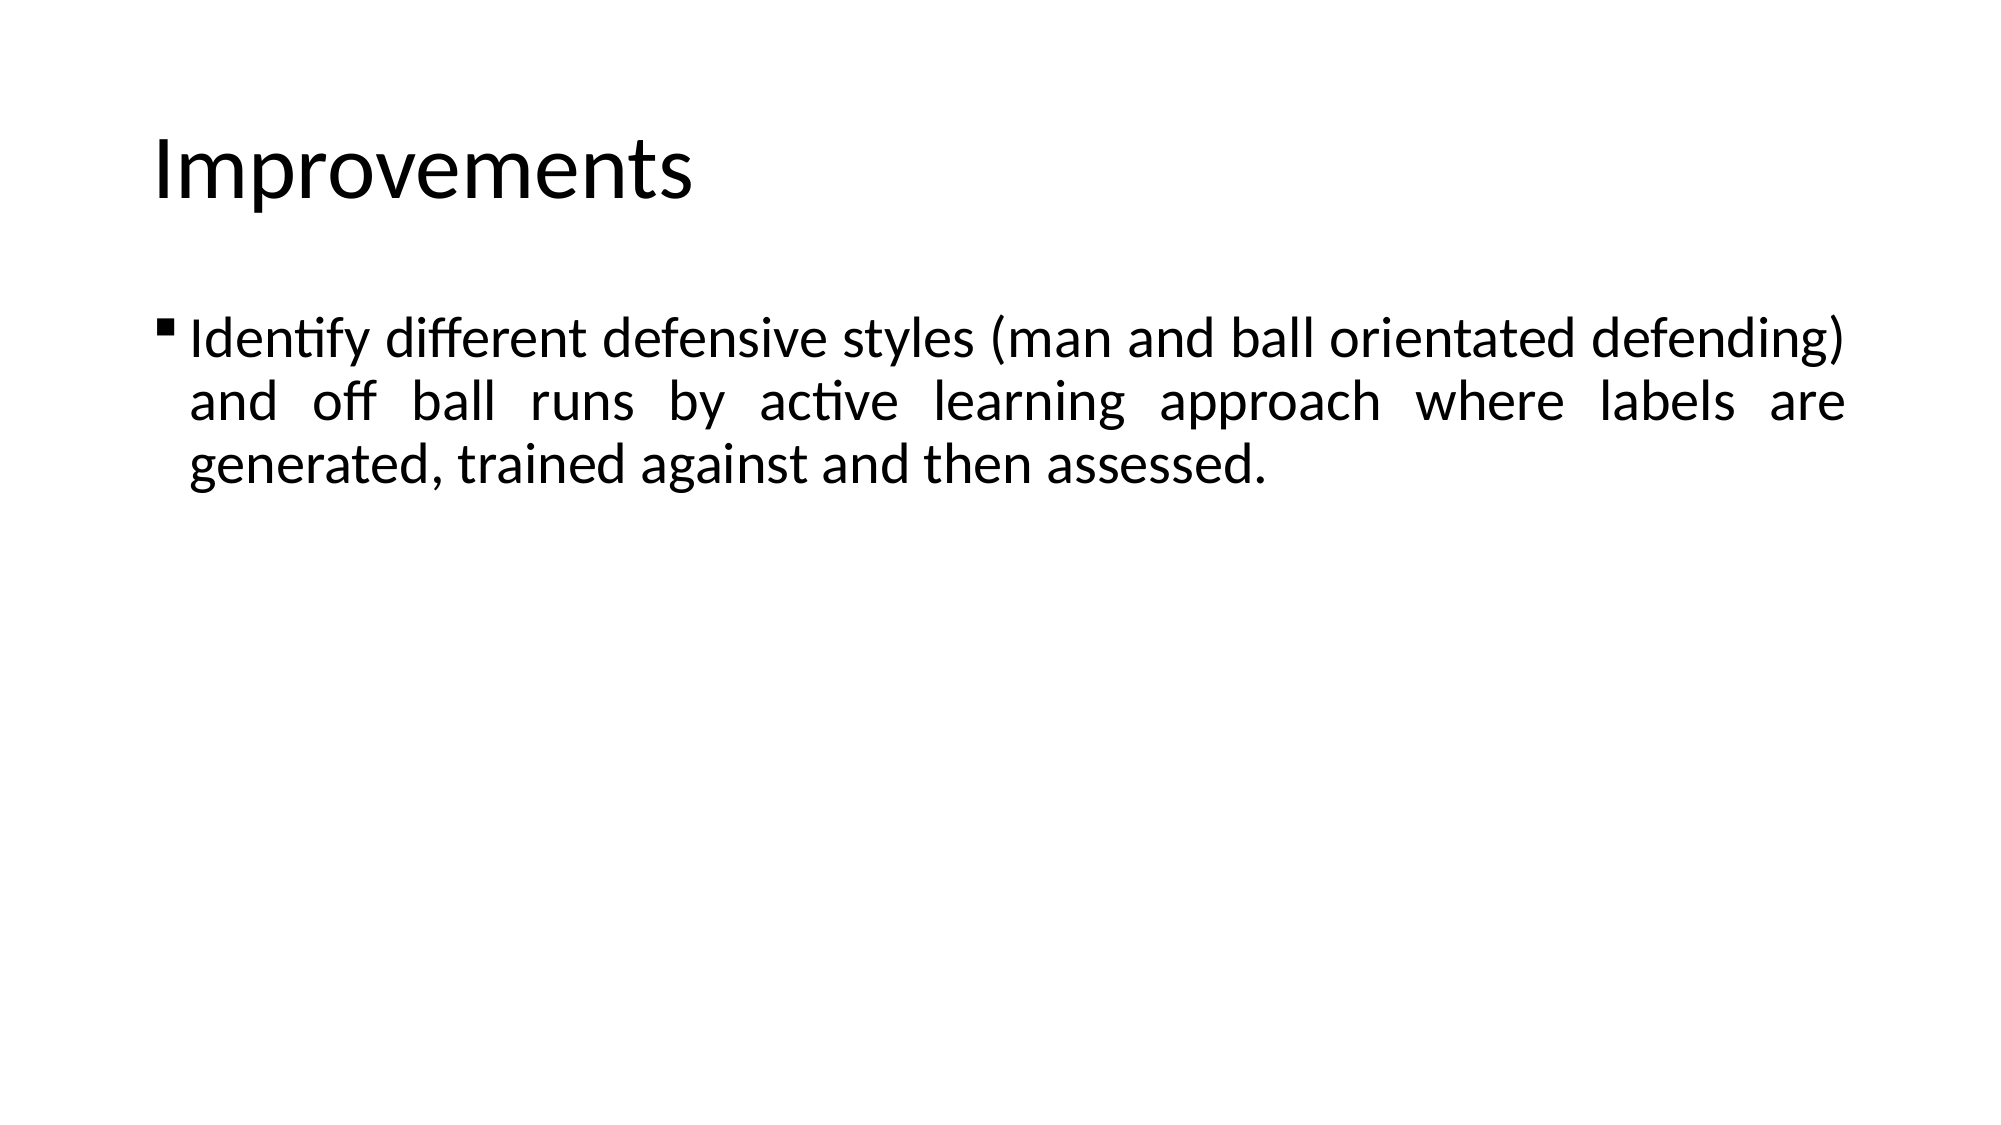

# Improvements
Identify different defensive styles (man and ball orientated defending) and off ball runs by active learning approach where labels are generated, trained against and then assessed.